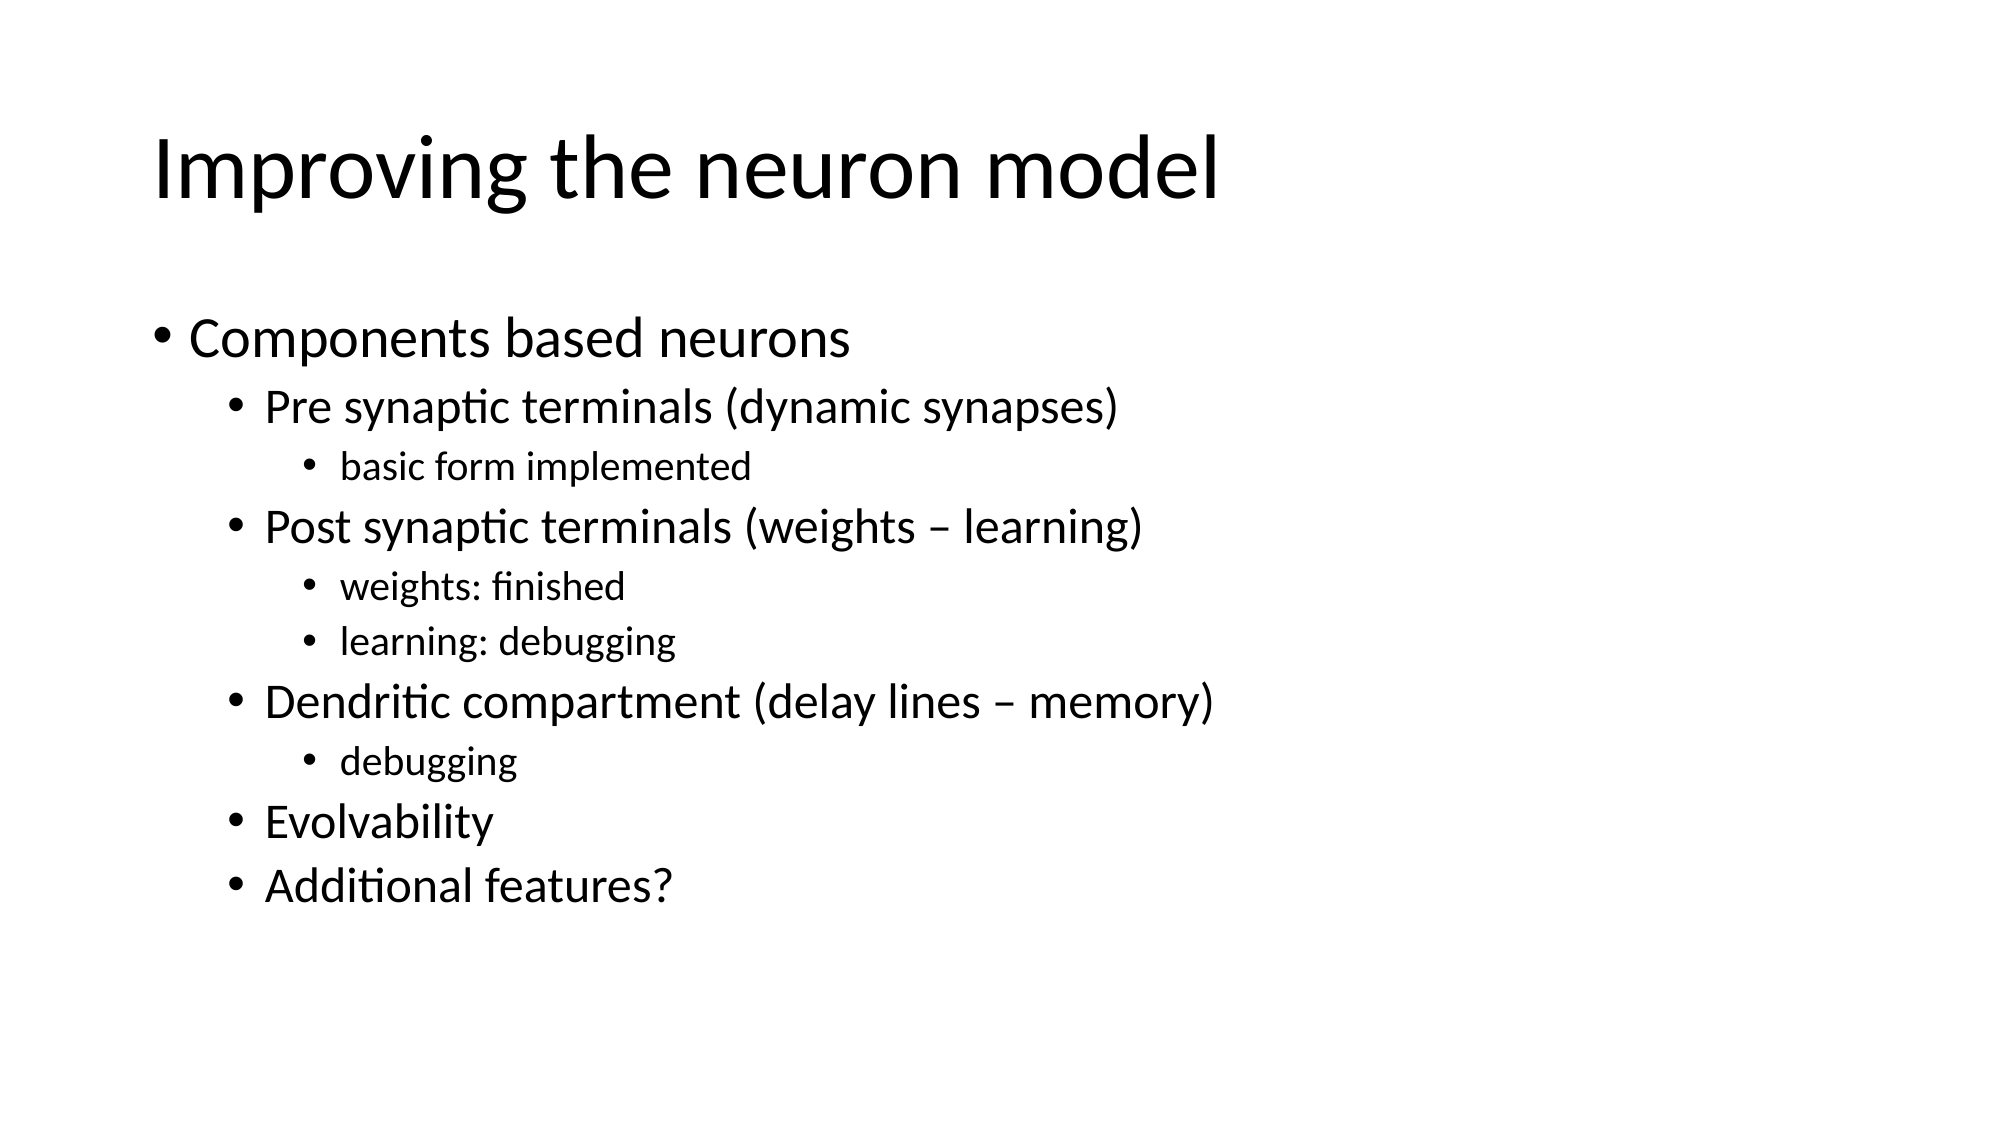

# Improving the neuron model
Components based neurons
Pre synaptic terminals (dynamic synapses)
basic form implemented
Post synaptic terminals (weights – learning)
weights: finished
learning: debugging
Dendritic compartment (delay lines – memory)
debugging
Evolvability
Additional features?